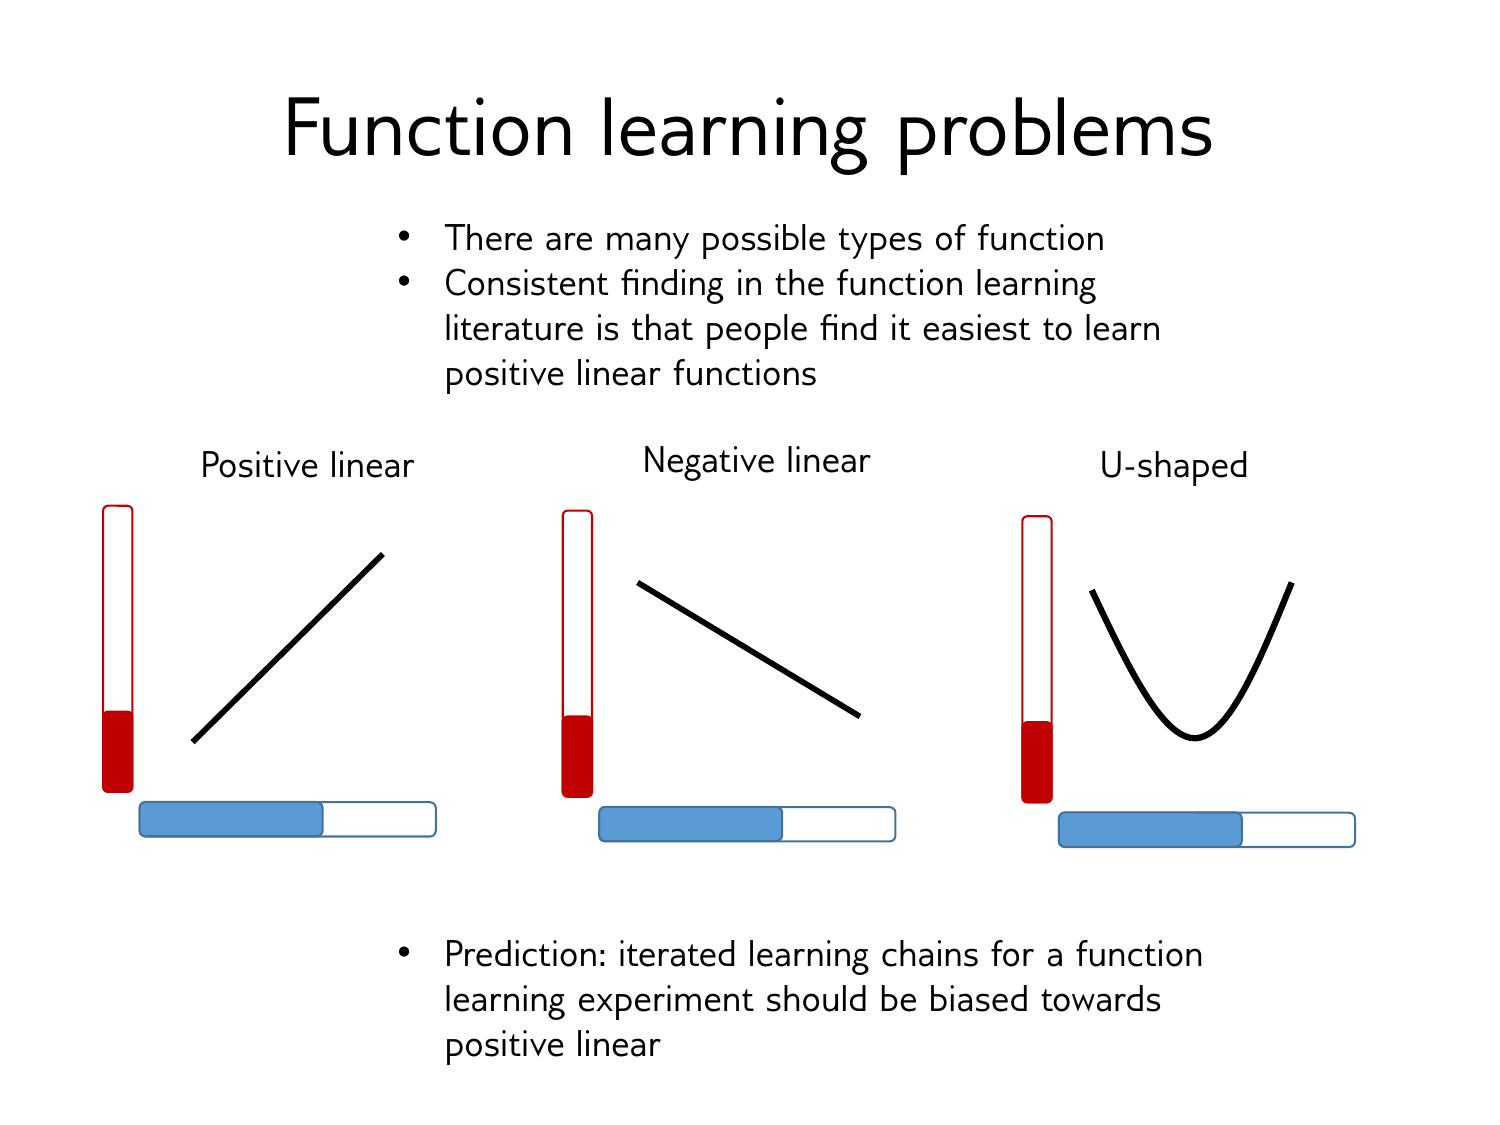

# Function learning problems
There are many possible types of function
Consistent finding in the function learning literature is that people find it easiest to learn positive linear functions
Negative linear
Positive linear
U-shaped

Prediction: iterated learning chains for a function learning experiment should be biased towards positive linear